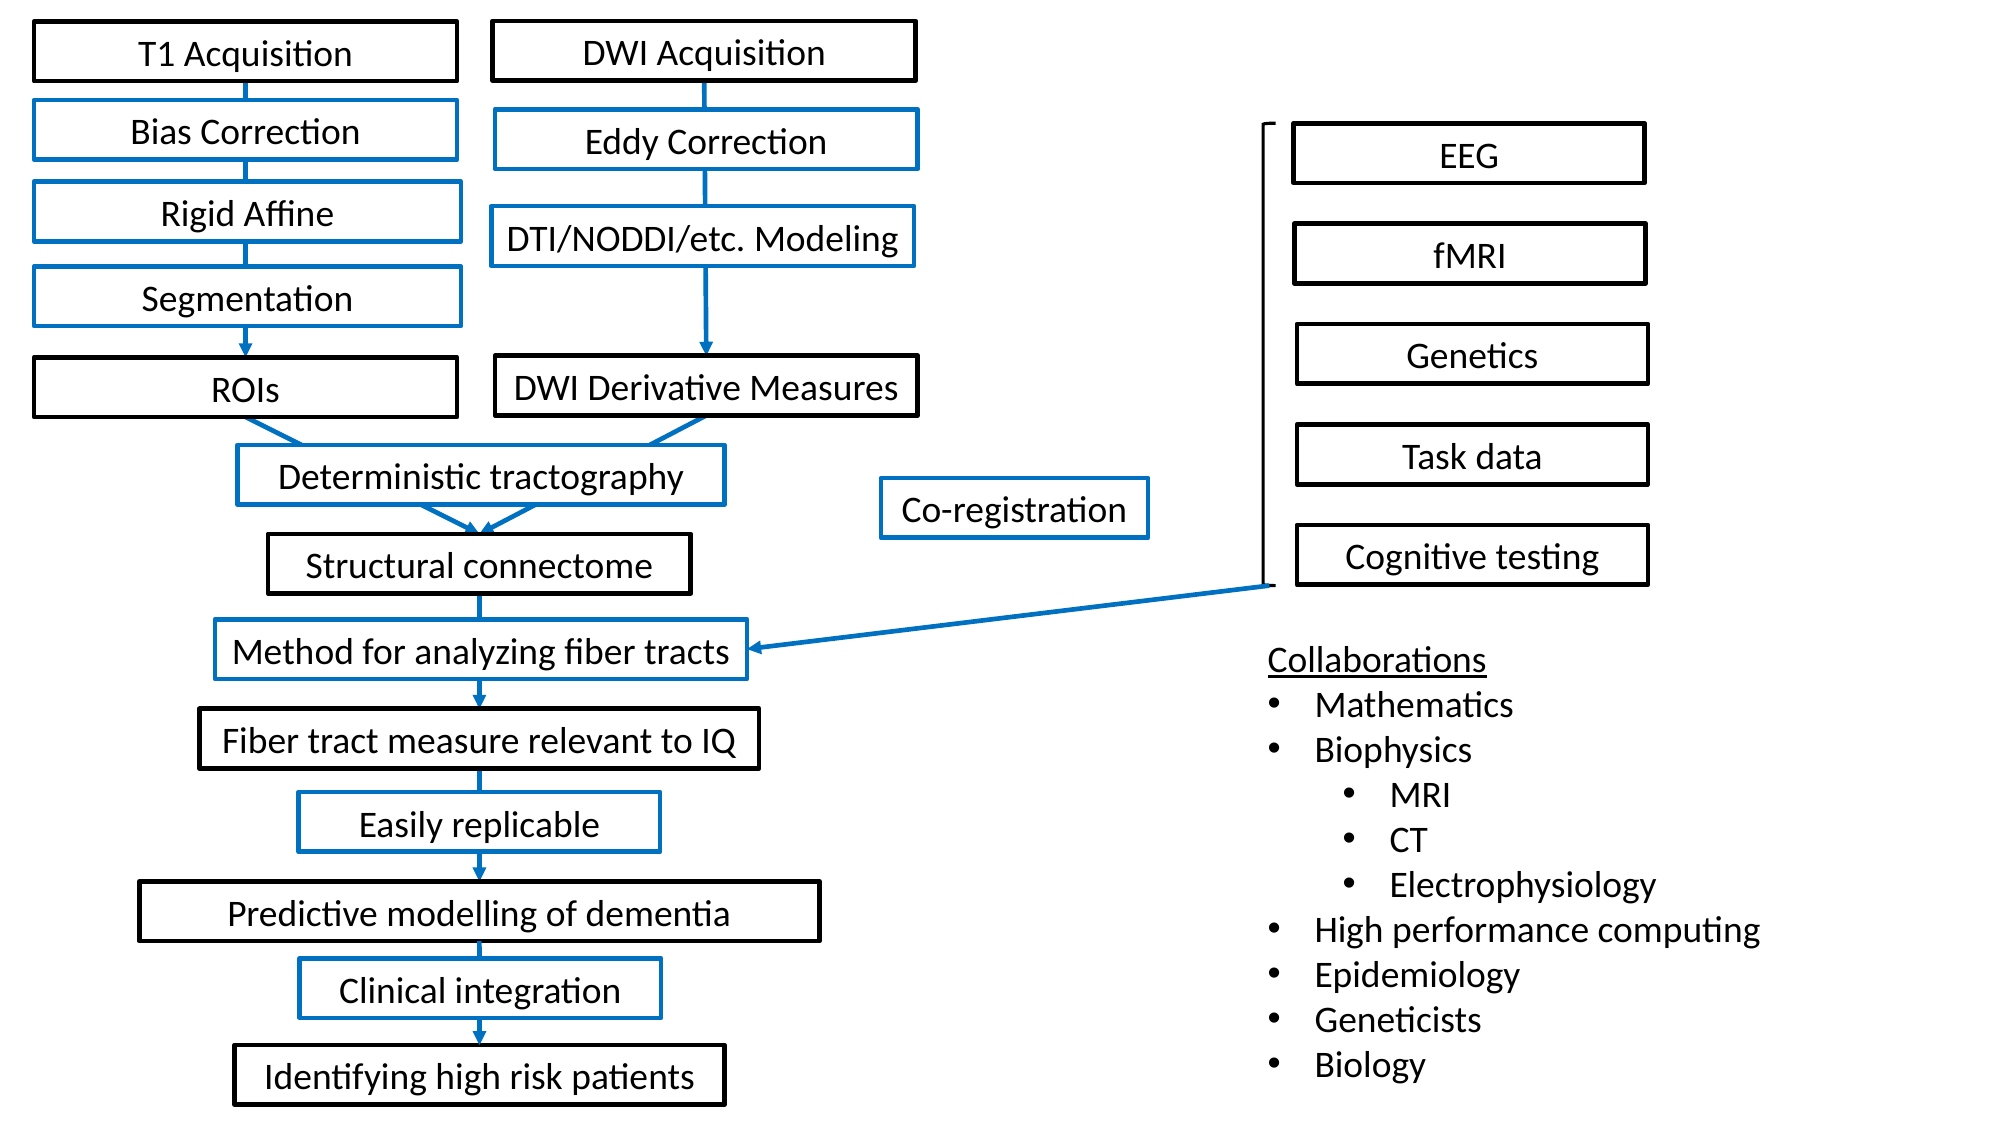

DWI Acquisition
T1 Acquisition
Bias Correction
Eddy Correction

EEG
Rigid Affine
DTI/NODDI/etc. Modeling
fMRI
Segmentation
Genetics
DWI Derivative Measures
ROIs
Task data
Deterministic tractography
Co-registration
Cognitive testing
Structural connectome
Method for analyzing fiber tracts
Collaborations
Mathematics
Biophysics
MRI
CT
Electrophysiology
High performance computing
Epidemiology
Geneticists
Biology
Fiber tract measure relevant to IQ
Easily replicable
Predictive modelling of dementia
Clinical integration
Identifying high risk patients